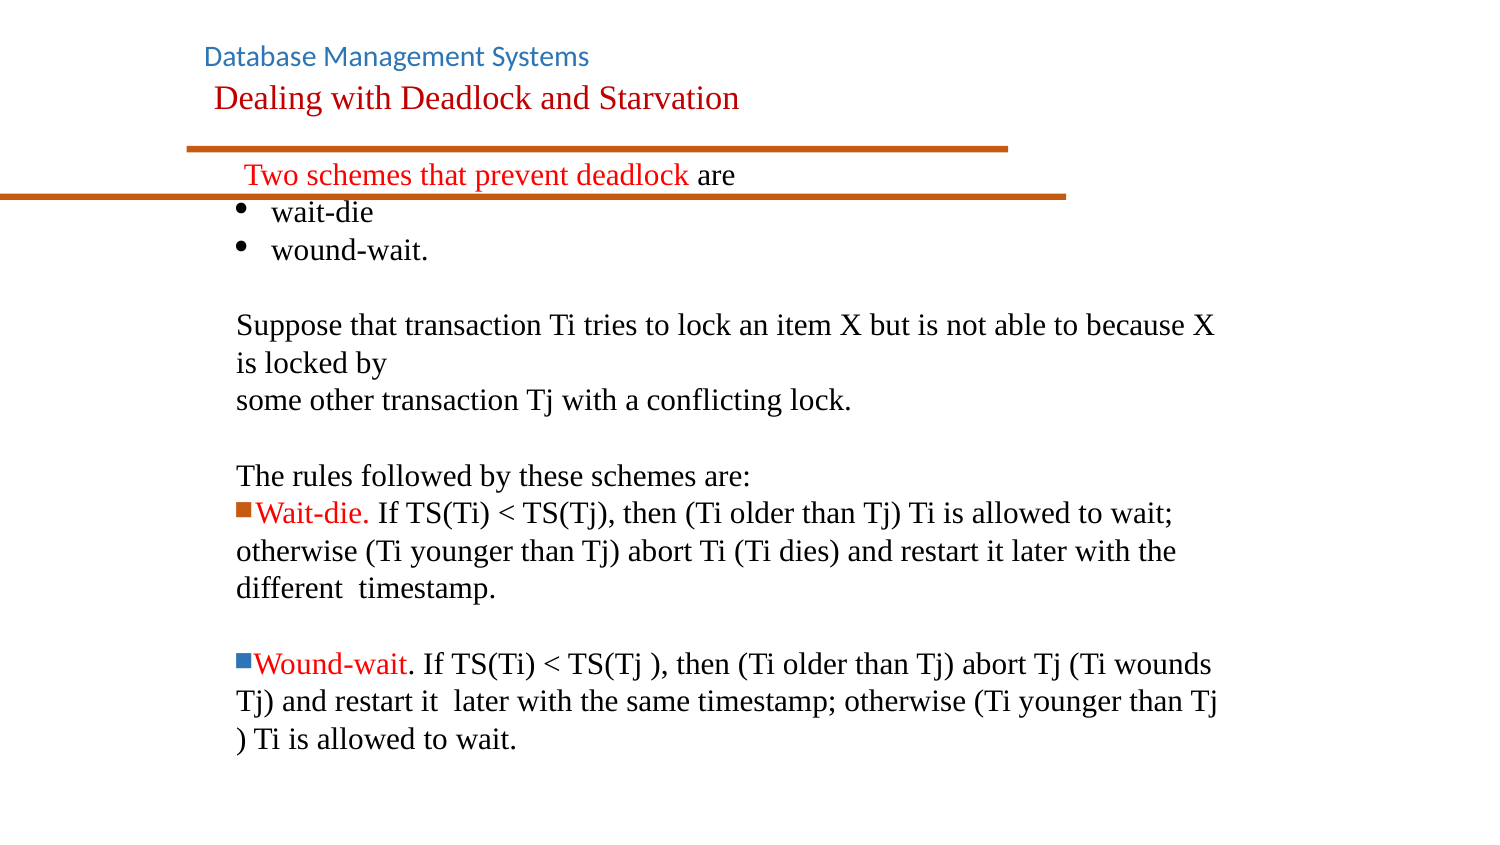

Database Management Systems
 Dealing with Deadlock and Starvation

 Two schemes that prevent deadlock are
wait-die
wound-wait.

Suppose that transaction Ti tries to lock an item X but is not able to because X is locked by
some other transaction Tj with a conflicting lock.

The rules followed by these schemes are:
Wait-die. If TS(Ti) < TS(Tj), then (Ti older than Tj) Ti is allowed to wait;
otherwise (Ti younger than Tj) abort Ti (Ti dies) and restart it later with the different  timestamp.

Wound-wait. If TS(Ti) < TS(Tj ), then (Ti older than Tj) abort Tj (Ti wounds Tj) and restart it  later with the same timestamp; otherwise (Ti younger than Tj
) Ti is allowed to wait.